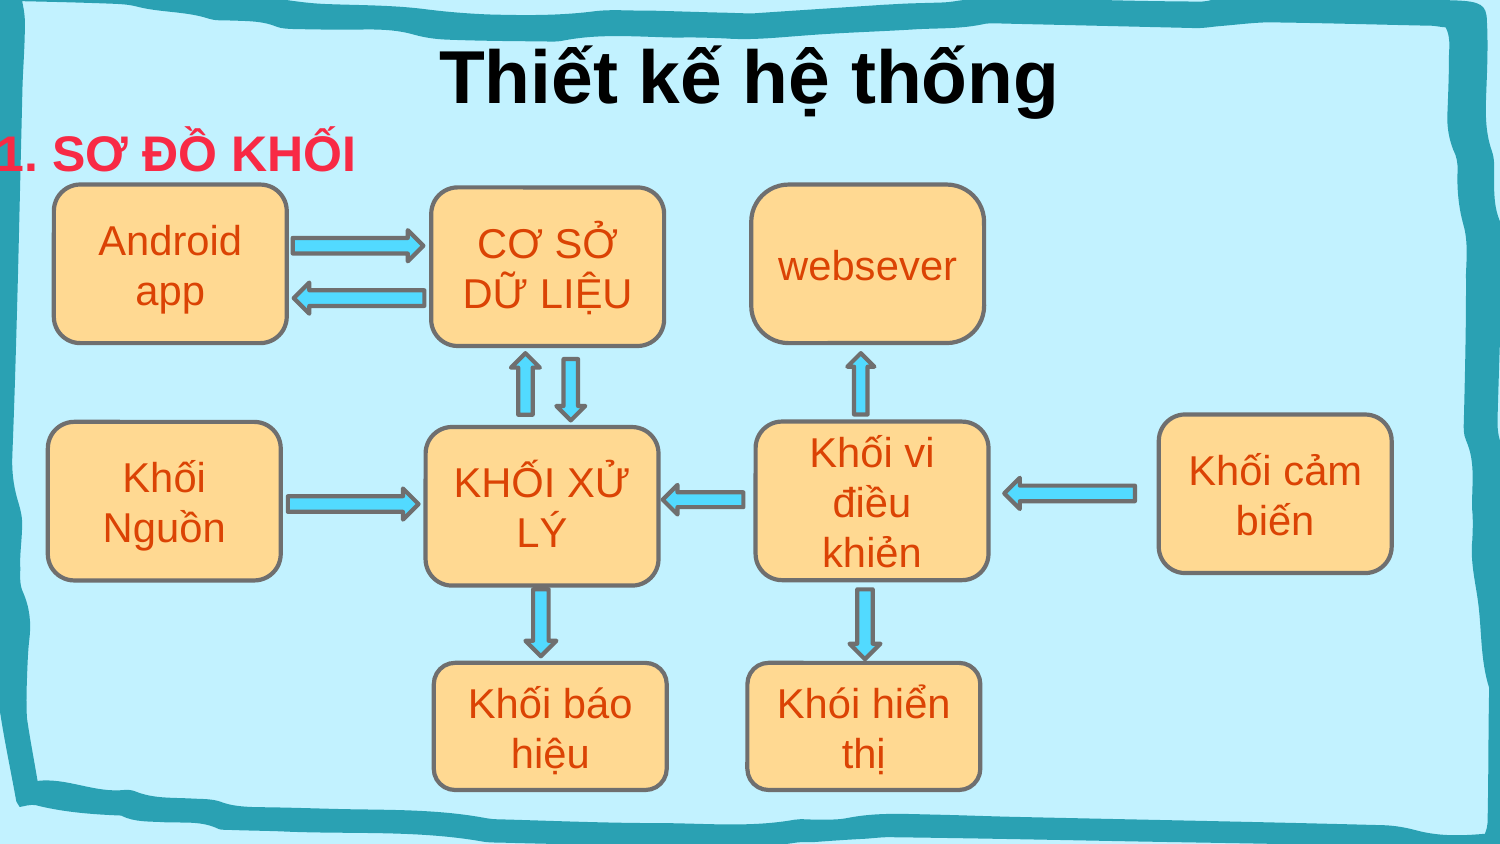

Thiết kế hệ thống
# 1. SƠ ĐỒ KHỐI
websever
Android app
CƠ SỞ DỮ LIỆU

Khối cảm biến
Khối vi điều khiẻn
Khối Nguồn
KHỐI XỬ LÝ

Khối báo hiệu
Khói hiển thị